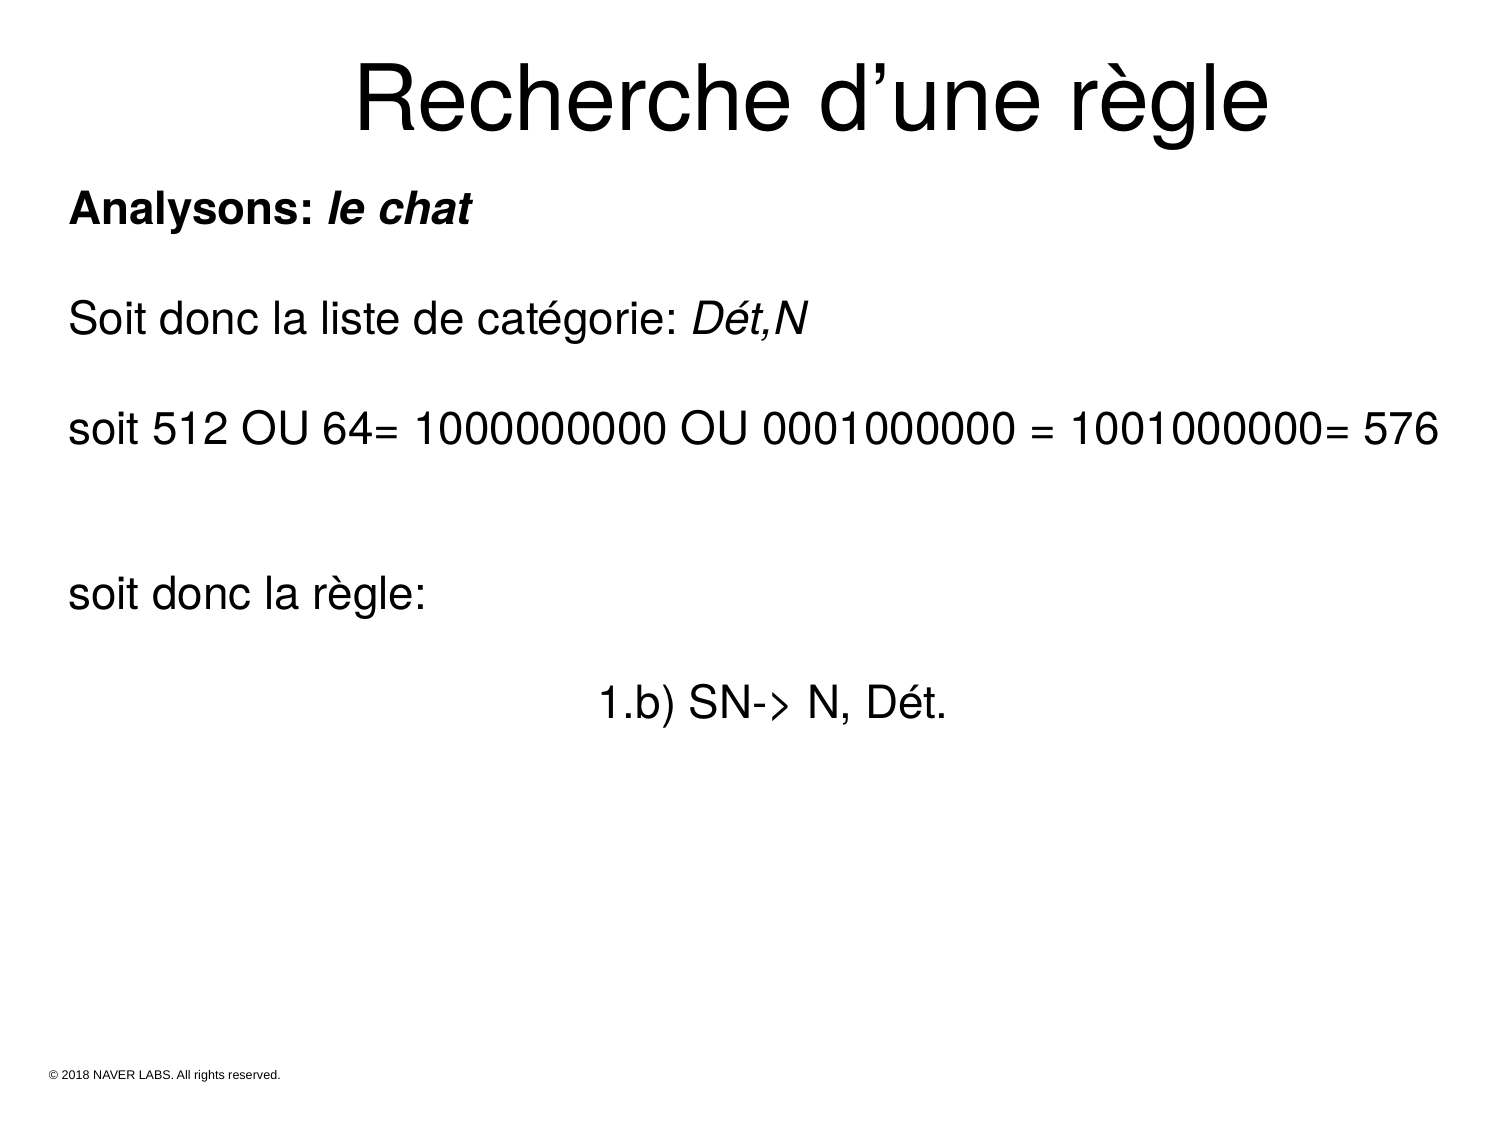

Recherche d’une règle
Analysons: le chat

Soit donc la liste de catégorie: Dét,N

soit 512 OU 64= 1000000000 OU 0001000000 = 1001000000= 576

soit donc la règle:

1.b) SN-> N, Dét.